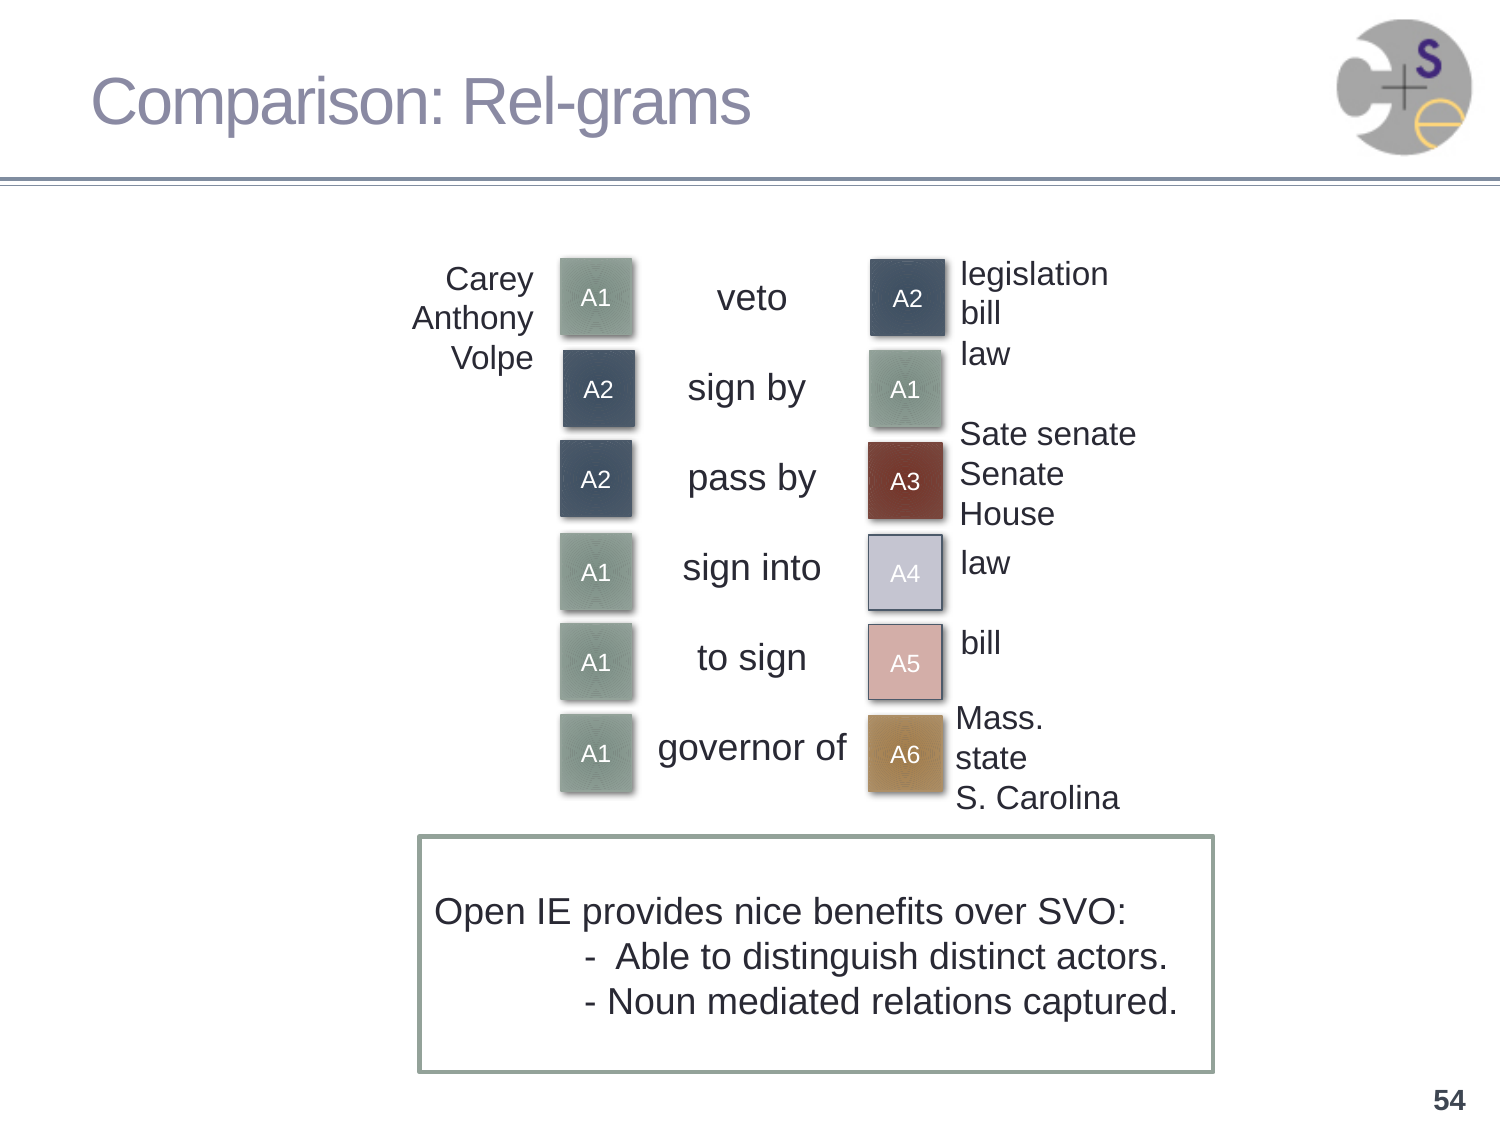

# Comparison: Rel-grams
legislation
bill
law
Carey
Anthony
Volpe
A1
A2
veto

sign by

pass by

sign into

to sign

governor of

A2
A1
Sate senate
Senate
House
A2
A3
law

bill
A1
A4
A1
A5
Mass.
state
S. Carolina
A1
A6
Open IE provides nice benefits over SVO:
	-  Able to distinguish distinct actors.
	- Noun mediated relations captured.
54